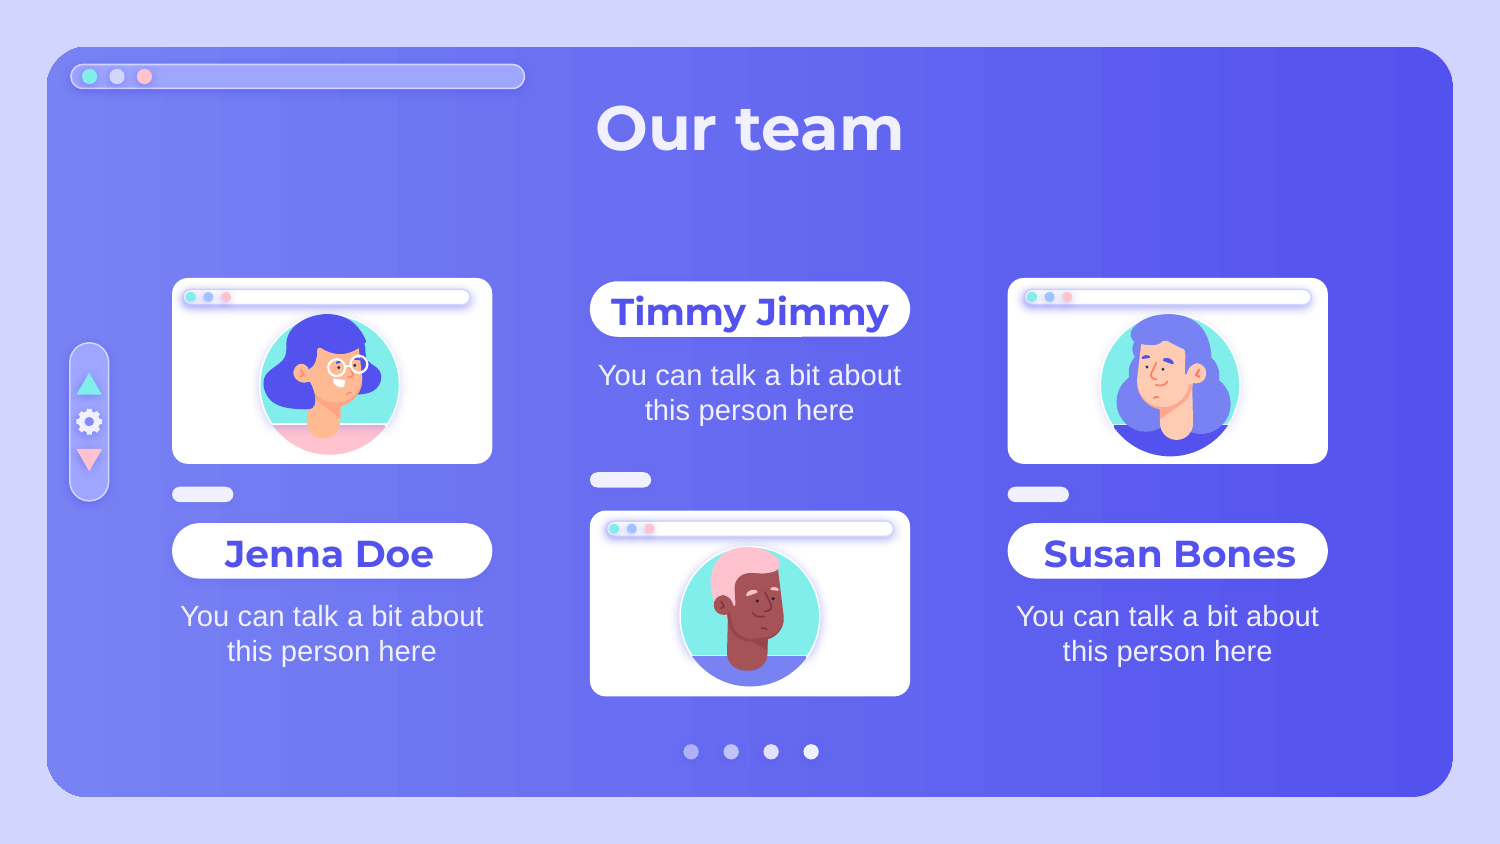

# Our team

Timmy Jimmy

You can talk a bit about this person here

Jenna Doe
Susan Bones

You can talk a bit about this person here
You can talk a bit about this person here